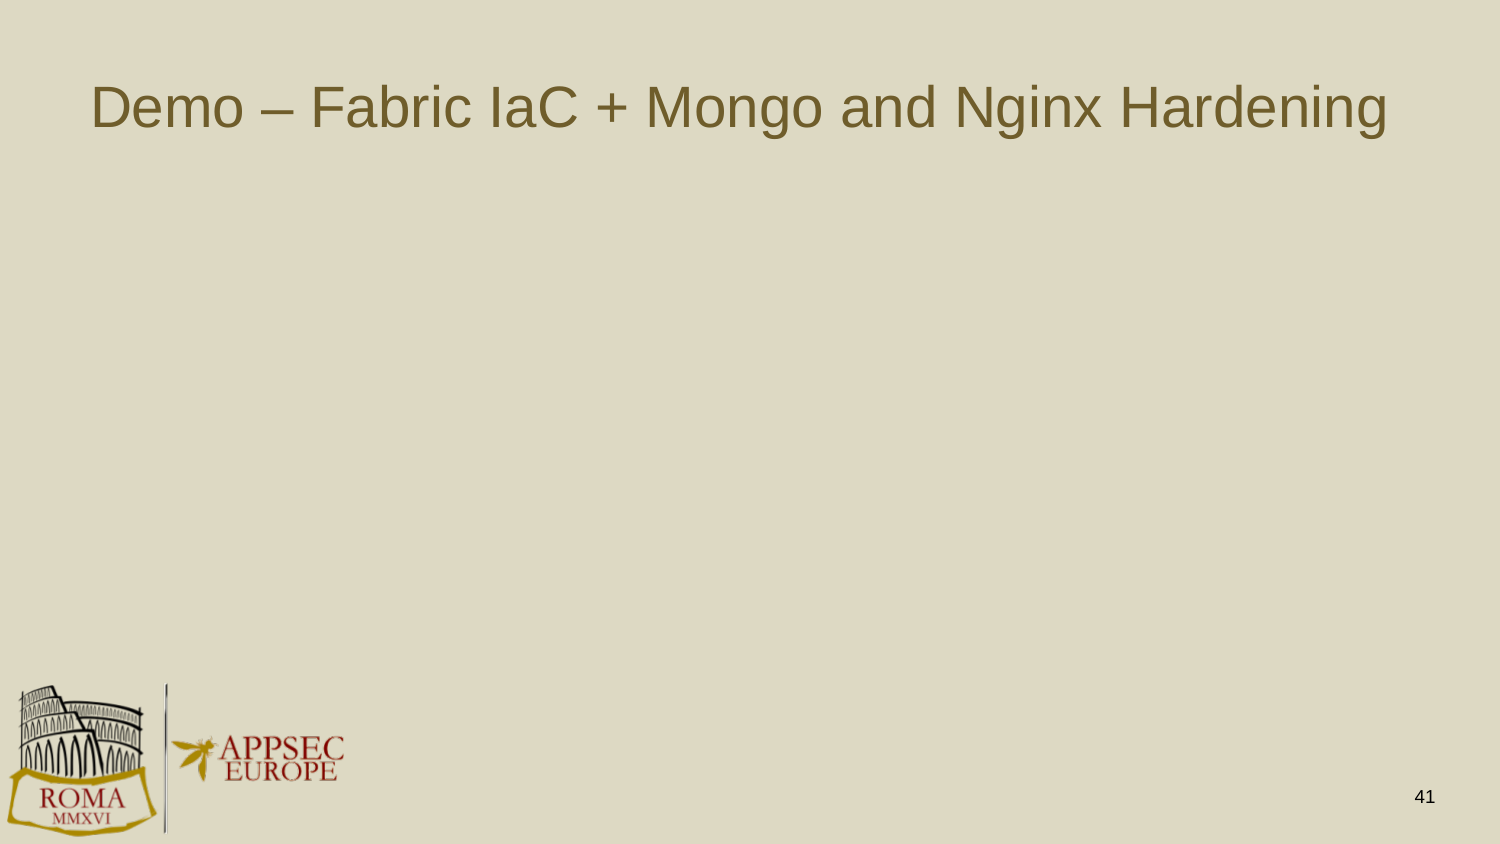

# Demo – Fabric IaC + Mongo and Nginx Hardening

41